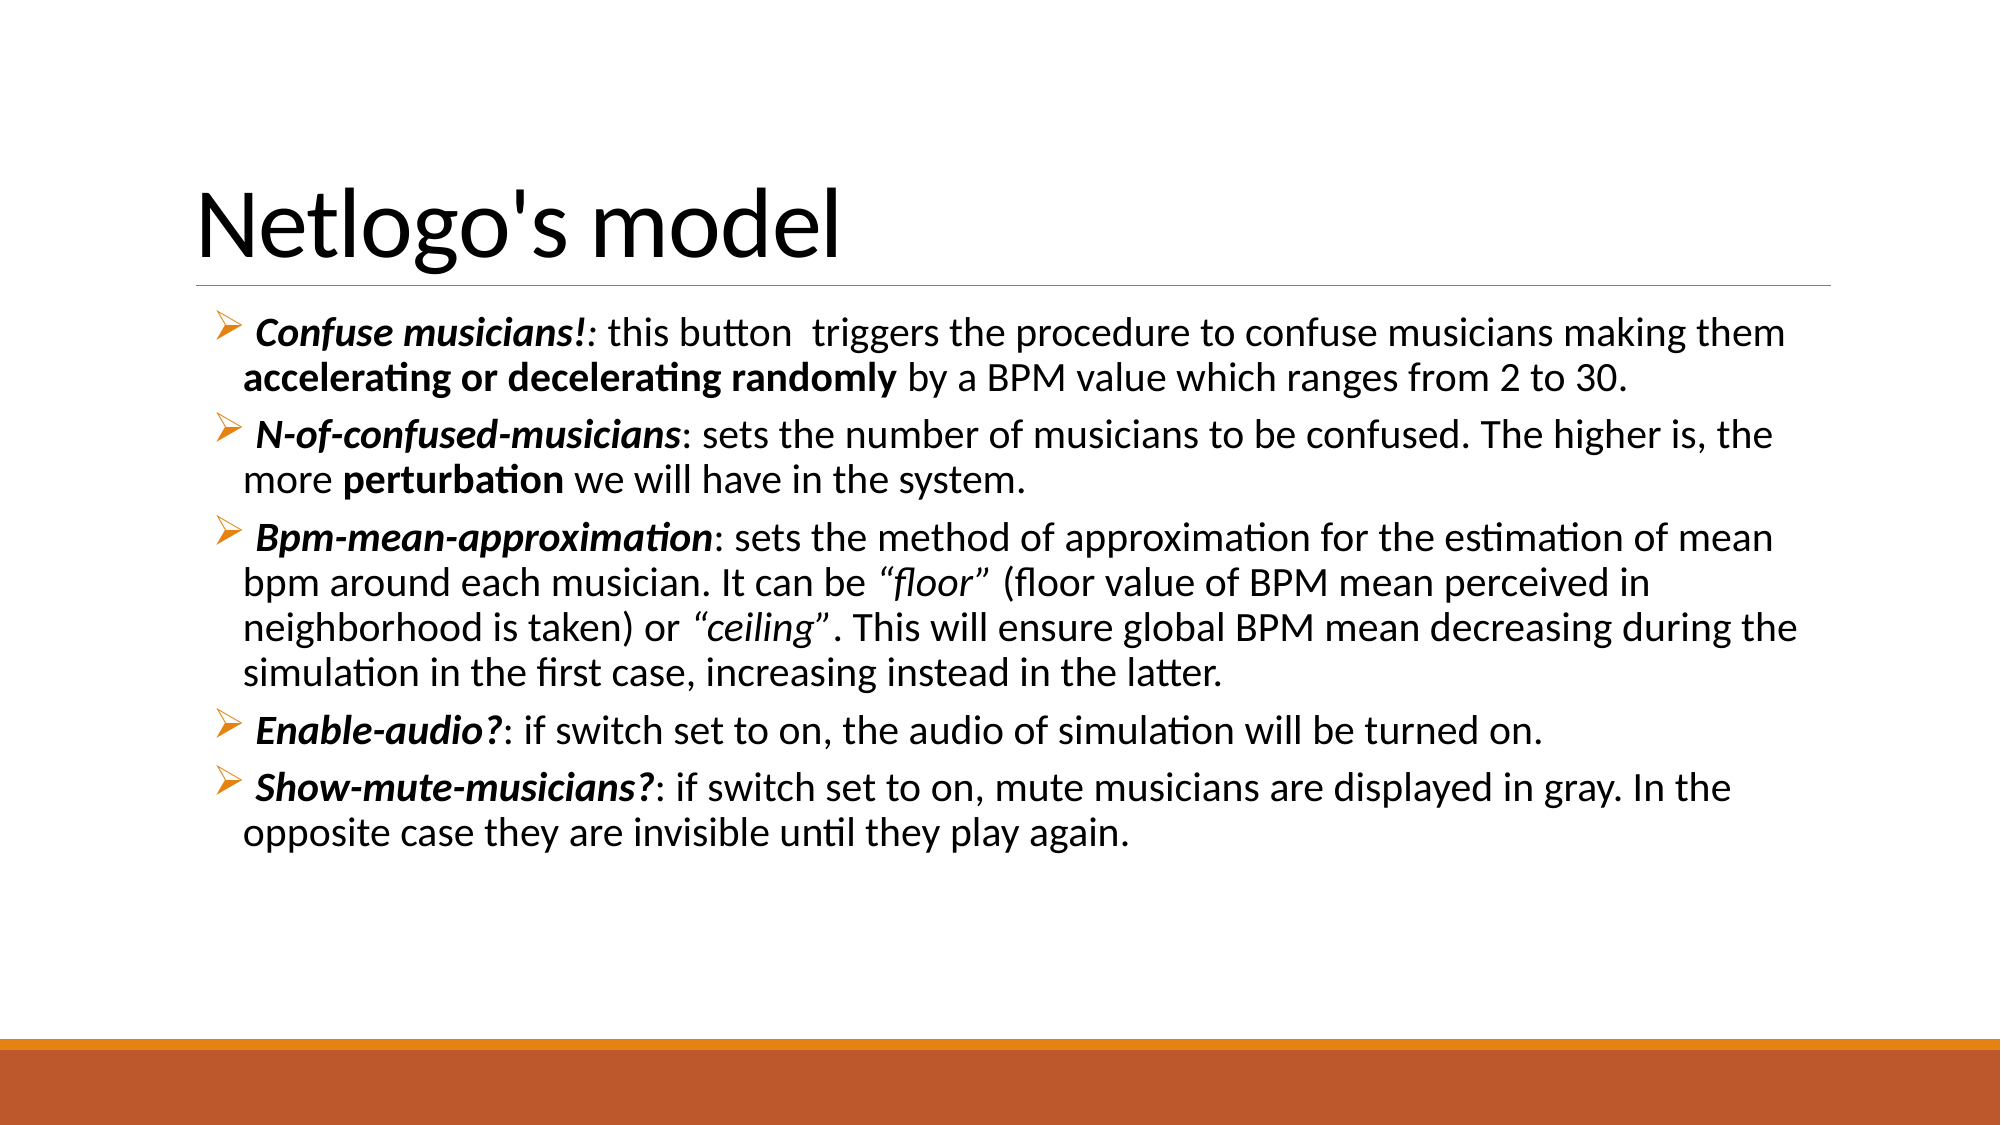

# Netlogo's model
 Confuse musicians!: this button  triggers the procedure to confuse musicians making them accelerating or decelerating randomly by a BPM value which ranges from 2 to 30.
 N-of-confused-musicians: sets the number of musicians to be confused. The higher is, the more perturbation we will have in the system.
 Bpm-mean-approximation: sets the method of approximation for the estimation of mean bpm around each musician. It can be “floor” (floor value of BPM mean perceived in neighborhood is taken) or “ceiling”. This will ensure global BPM mean decreasing during the simulation in the first case, increasing instead in the latter.
 Enable-audio?: if switch set to on, the audio of simulation will be turned on.
 Show-mute-musicians?: if switch set to on, mute musicians are displayed in gray. In the opposite case they are invisible until they play again.